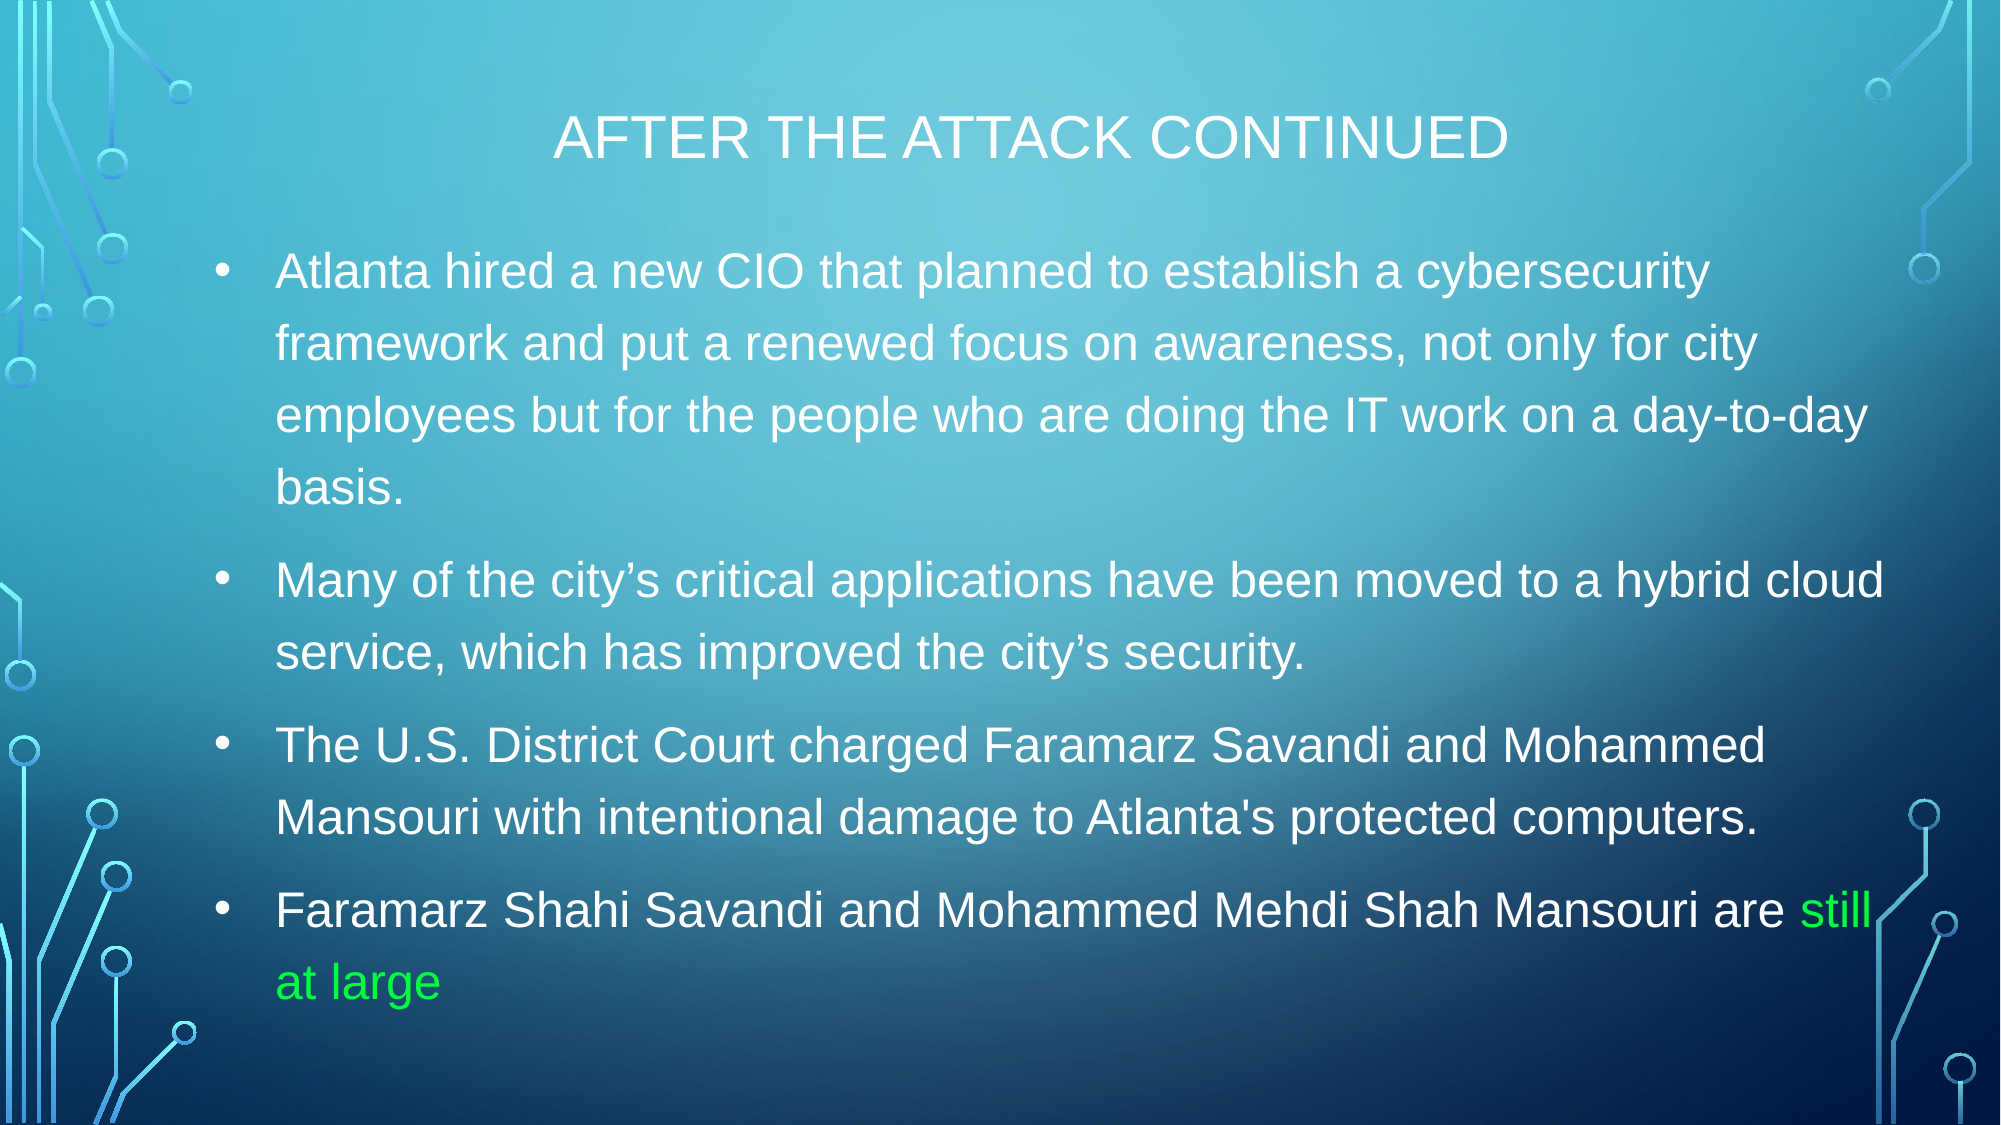

After the Attack Continued
Atlanta hired a new CIO that planned to establish a cybersecurity framework and put a renewed focus on awareness, not only for city employees but for the people who are doing the IT work on a day-to-day basis.
Many of the city’s critical applications have been moved to a hybrid cloud service, which has improved the city’s security.
The U.S. District Court charged Faramarz Savandi and Mohammed Mansouri with intentional damage to Atlanta's protected computers.
Faramarz Shahi Savandi and Mohammed Mehdi Shah Mansouri are still at large